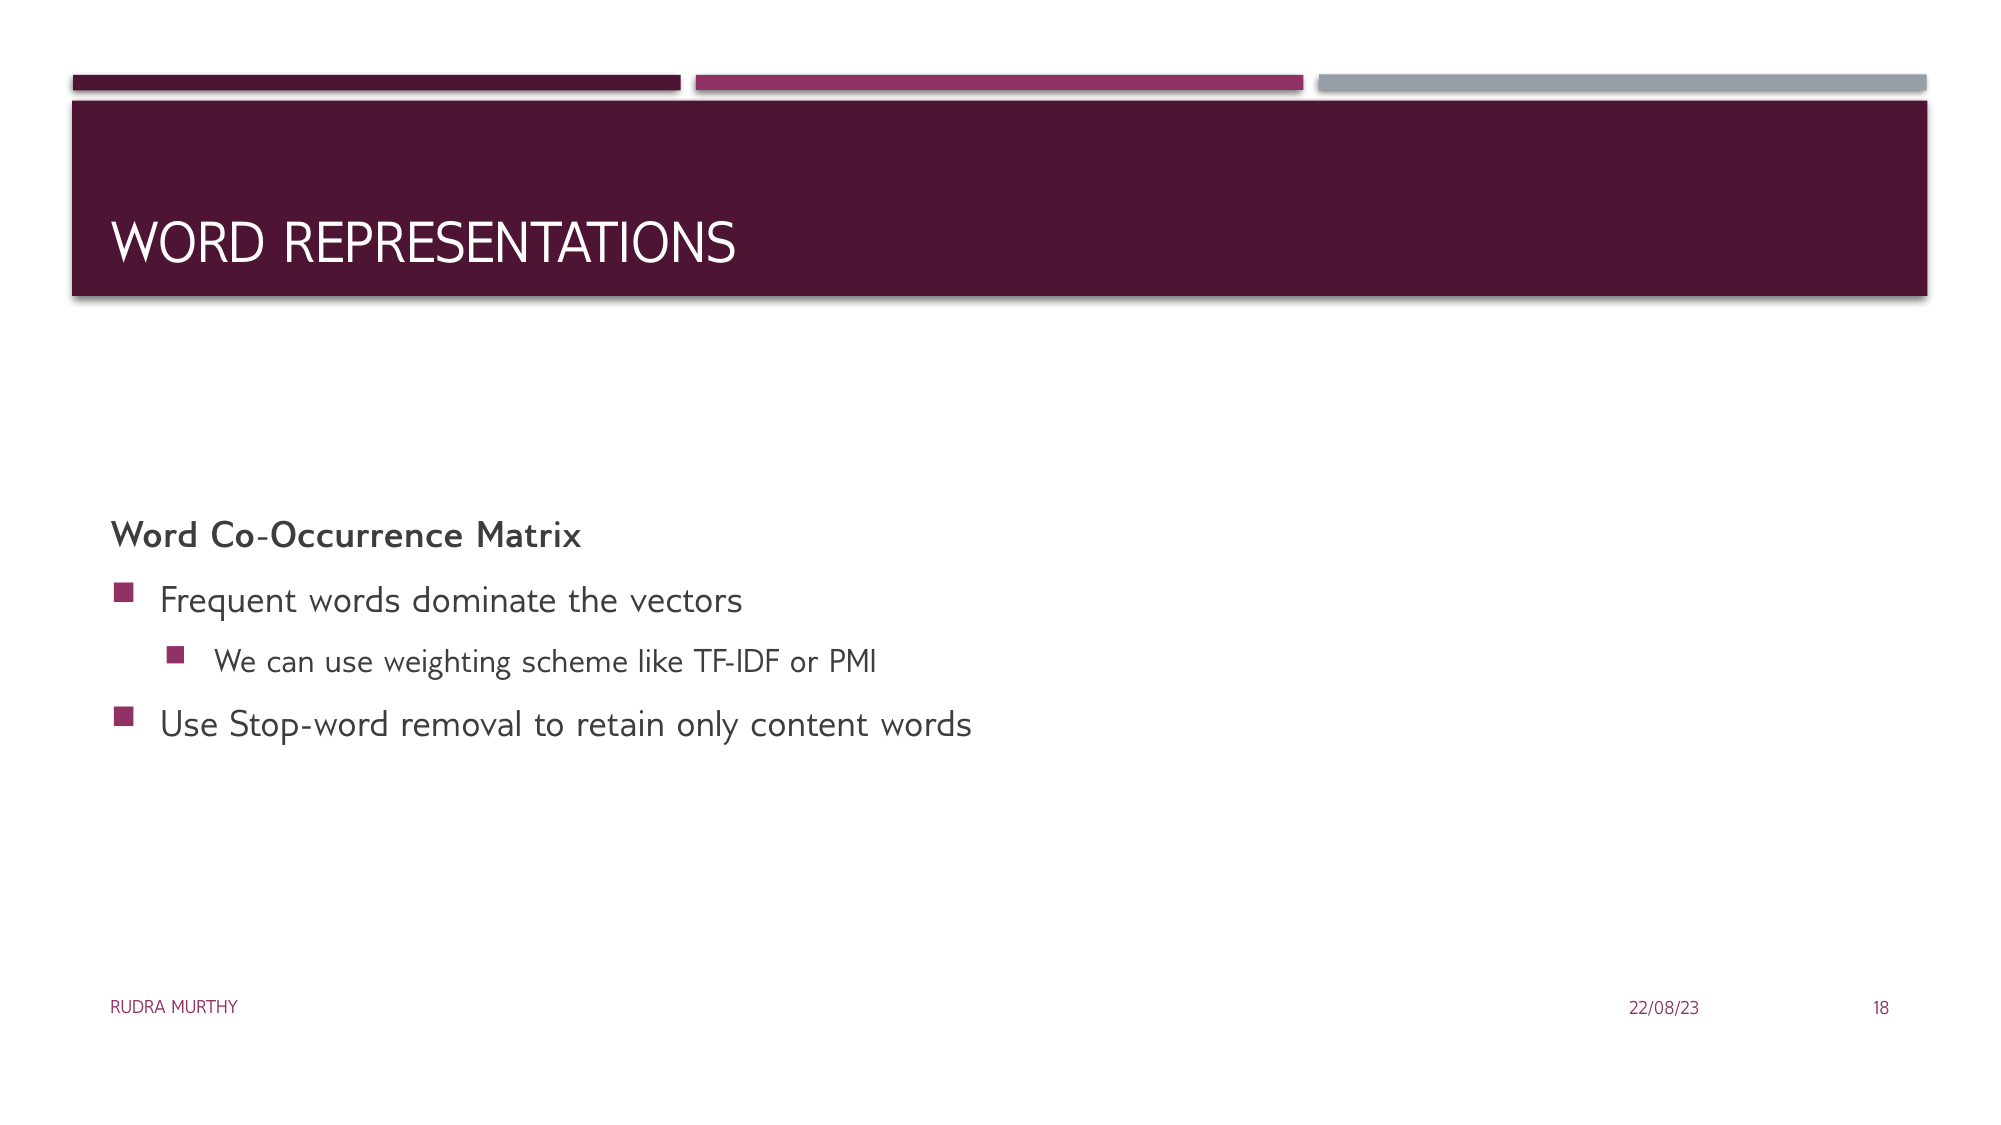

# Word Representations
Word Co-Occurrence Matrix
Frequent words dominate the vectors
We can use weighting scheme like TF-IDF or PMI
Use Stop-word removal to retain only content words

Rudra Murthy
22/08/23
18